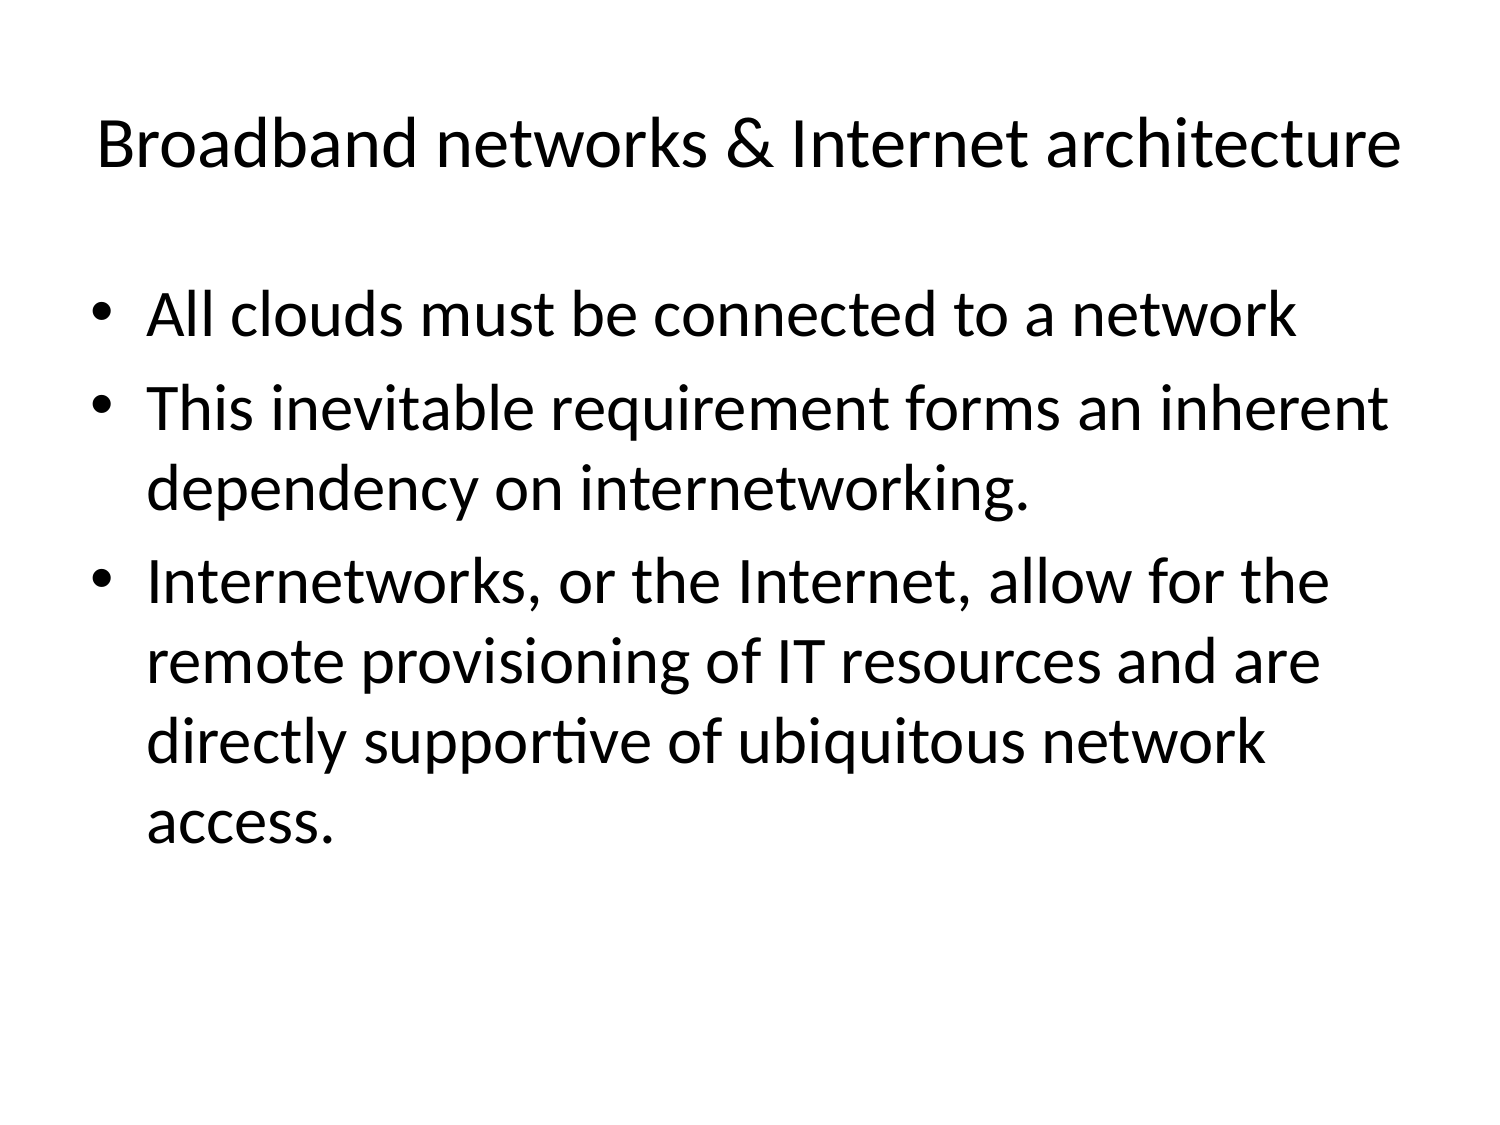

# Broadband networks & Internet architecture
All clouds must be connected to a network
This inevitable requirement forms an inherent dependency on internetworking.
Internetworks, or the Internet, allow for the remote provisioning of IT resources and are directly supportive of ubiquitous network access.